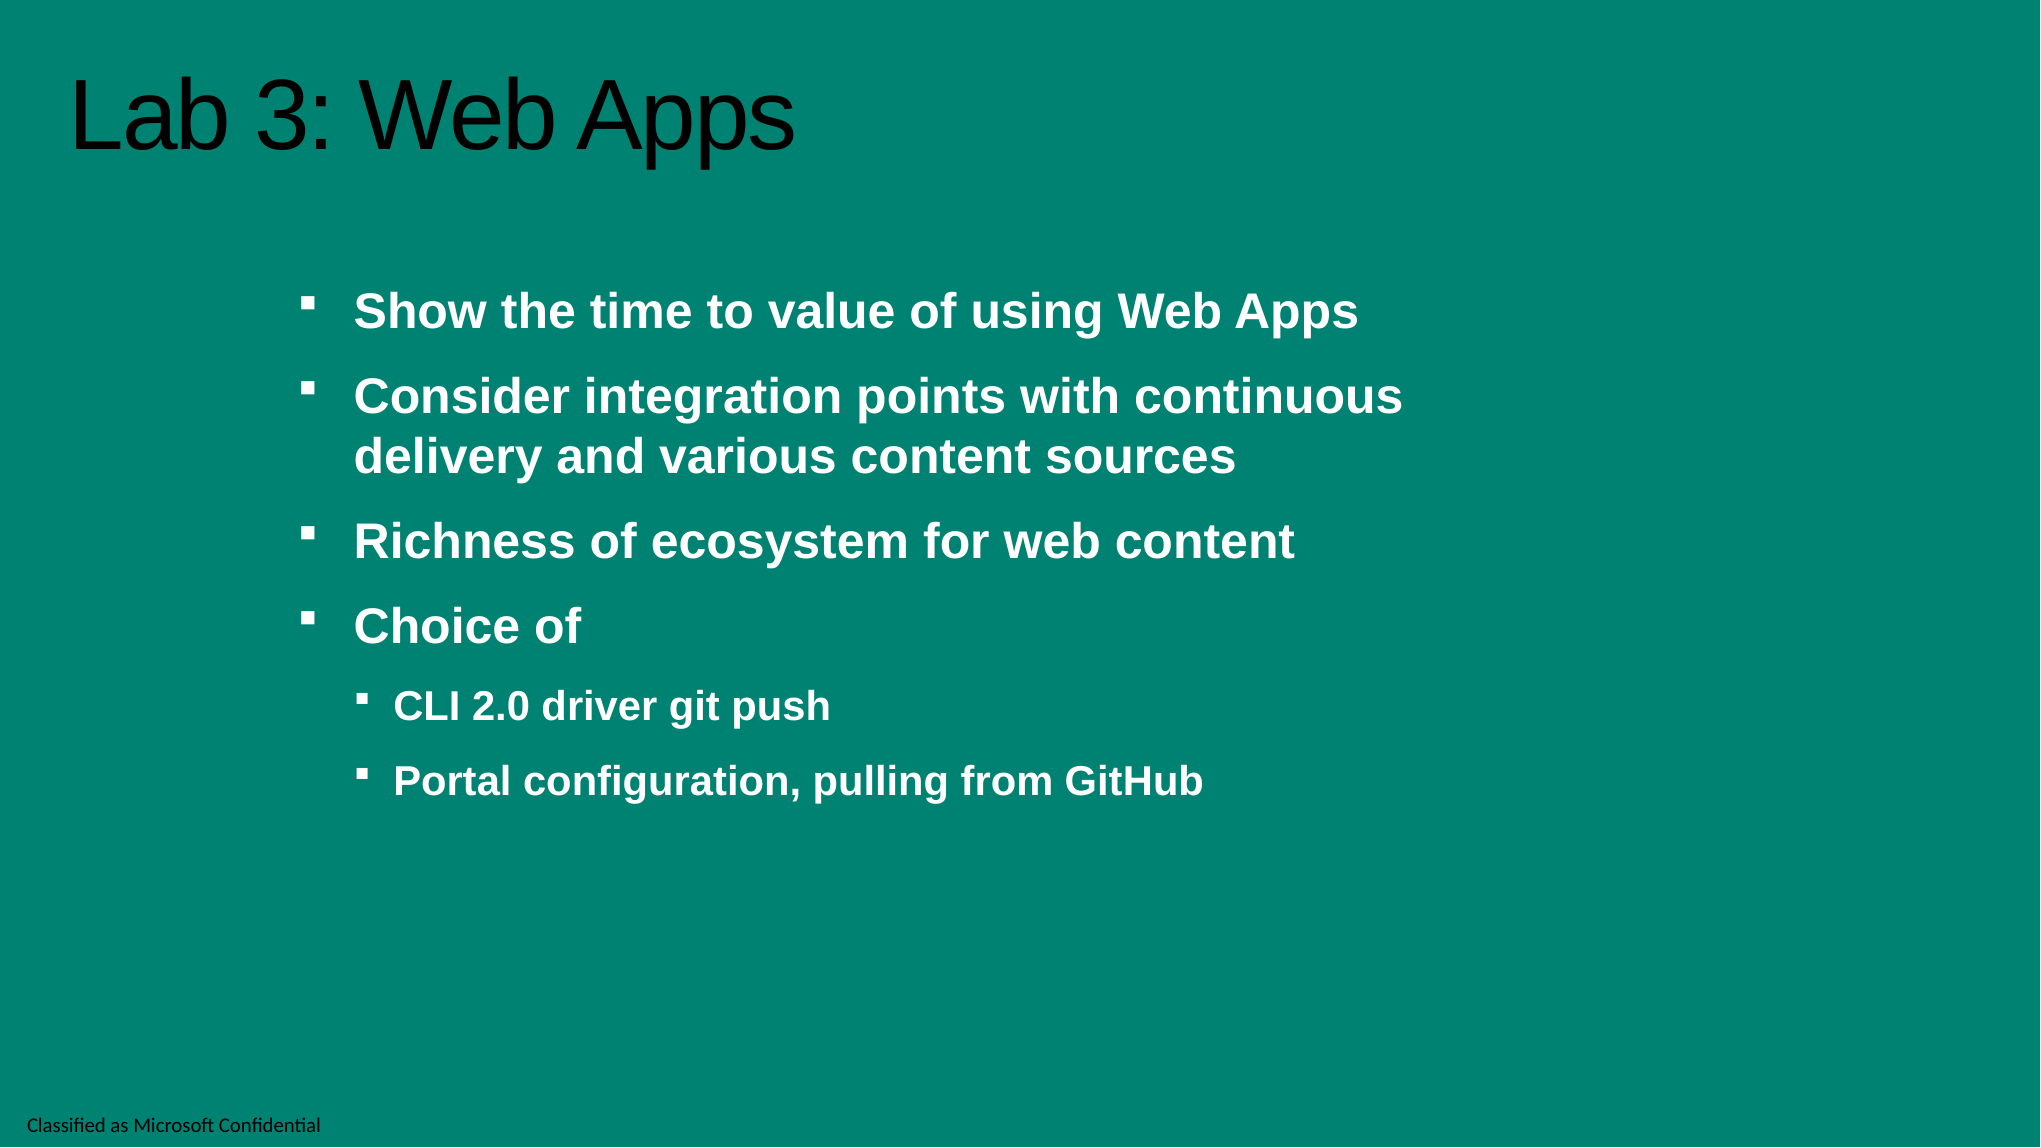

# Lab 3: Web Apps
Show the time to value of using Web Apps
Consider integration points with continuous delivery and various content sources
Richness of ecosystem for web content
Choice of
CLI 2.0 driver git push
Portal configuration, pulling from GitHub